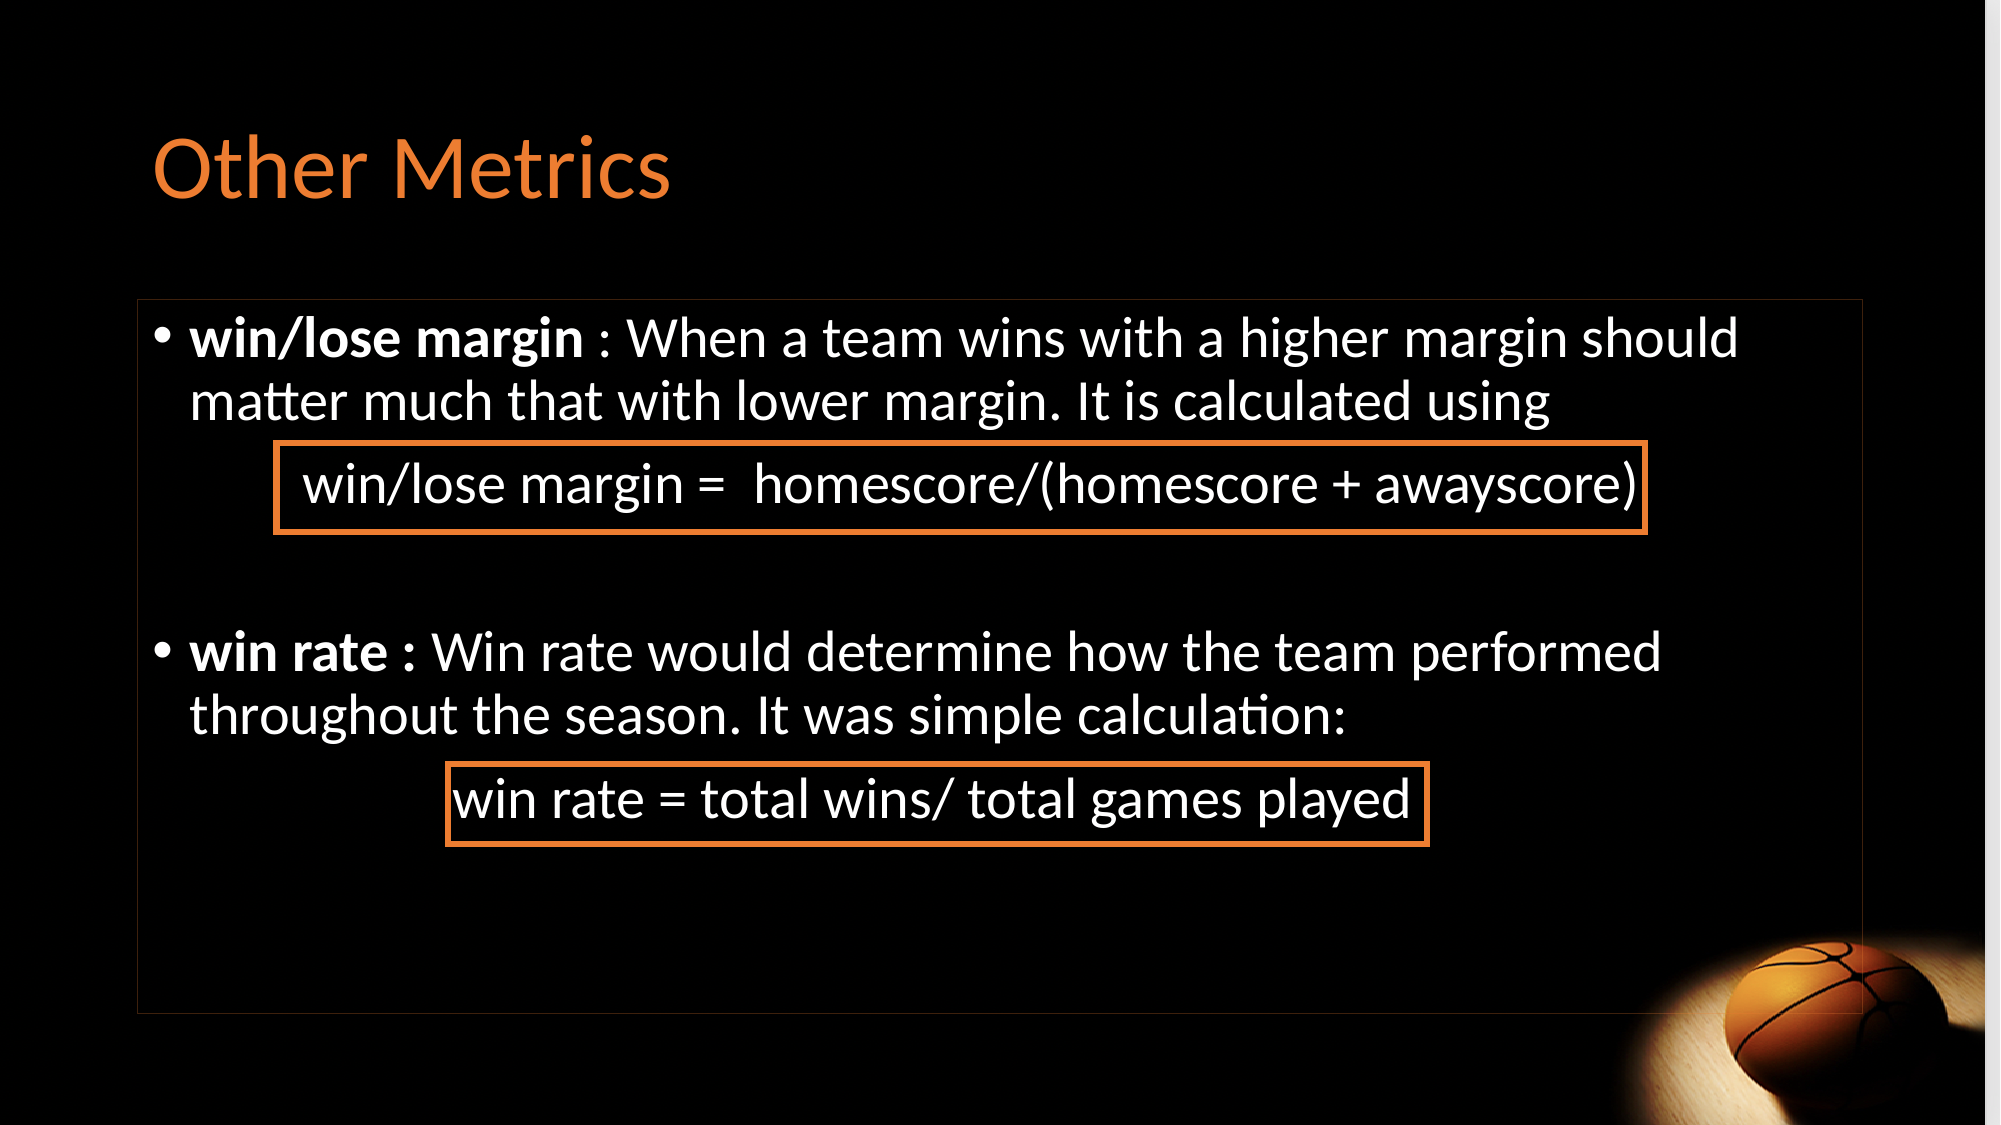

# Other Metrics
win/lose margin : When a team wins with a higher margin should matter much that with lower margin. It is calculated using
	win/lose margin =  homescore/(homescore + awayscore)

win rate : Win rate would determine how the team performed throughout the season. It was simple calculation:
		win rate = total wins/ total games played